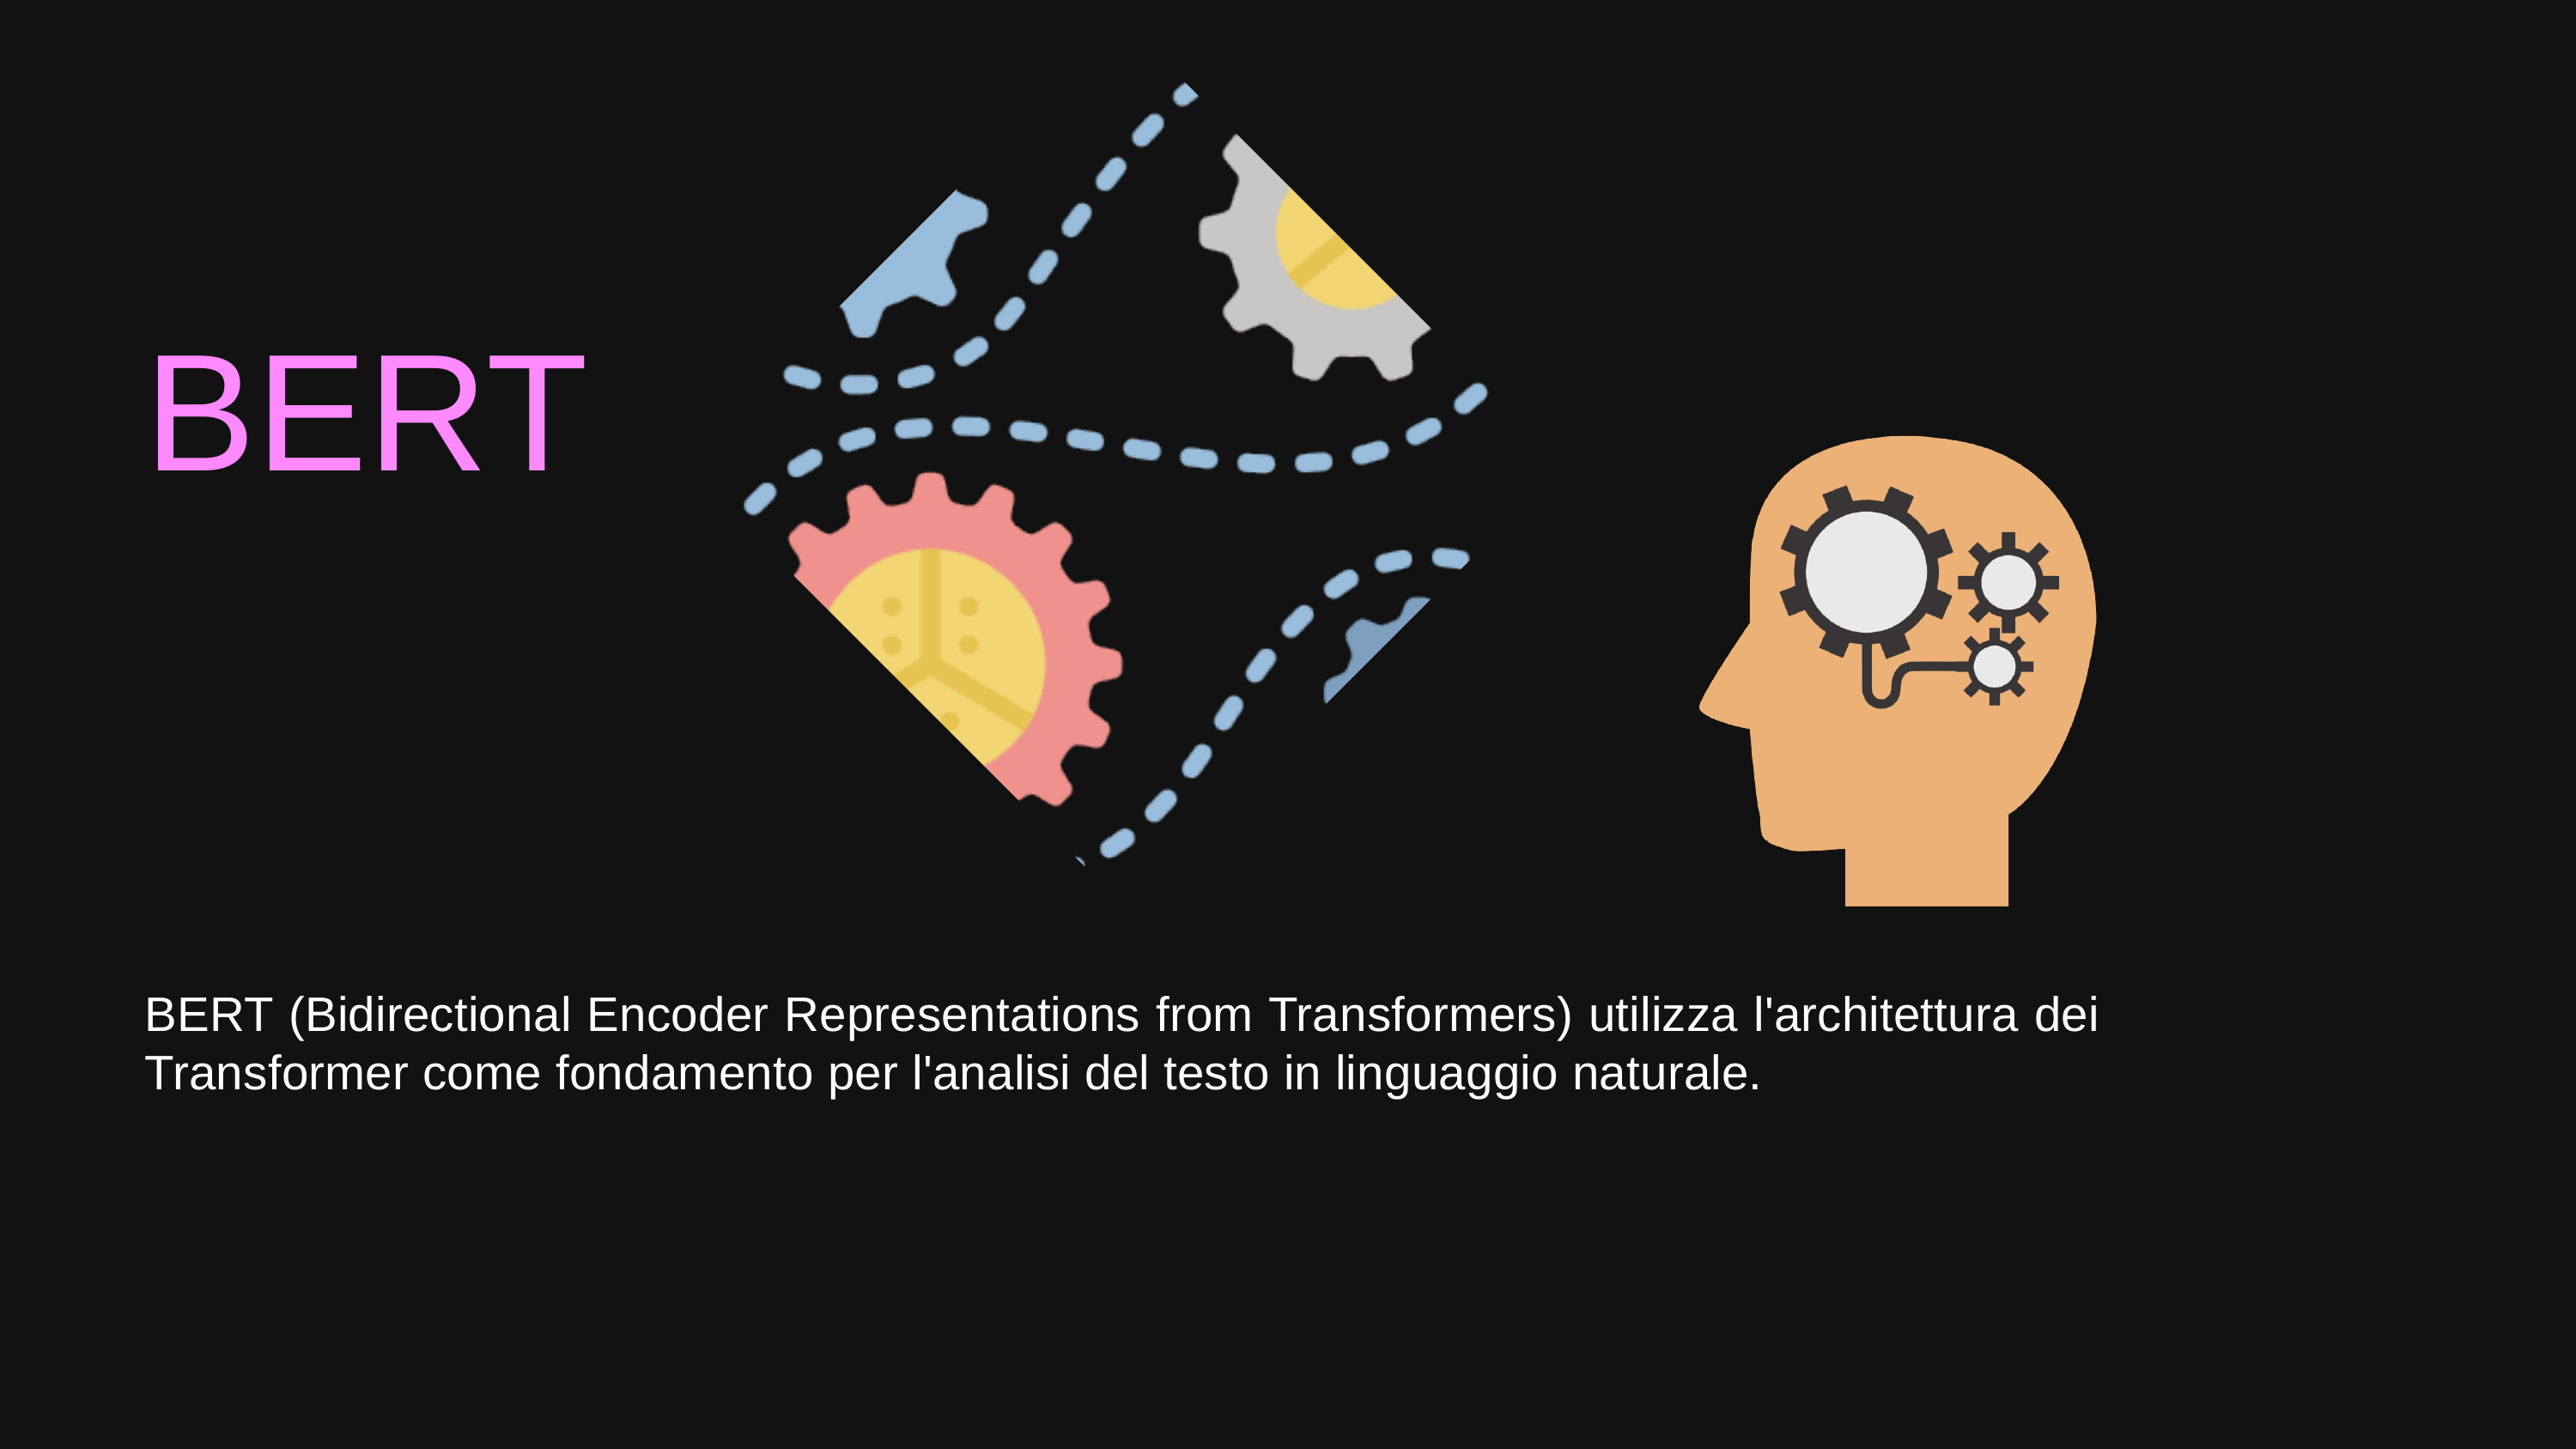

BERT

BERT (Bidirectional Encoder Representations from Transformers) utilizza l'architettura dei Transformer come fondamento per l'analisi del testo in linguaggio naturale.